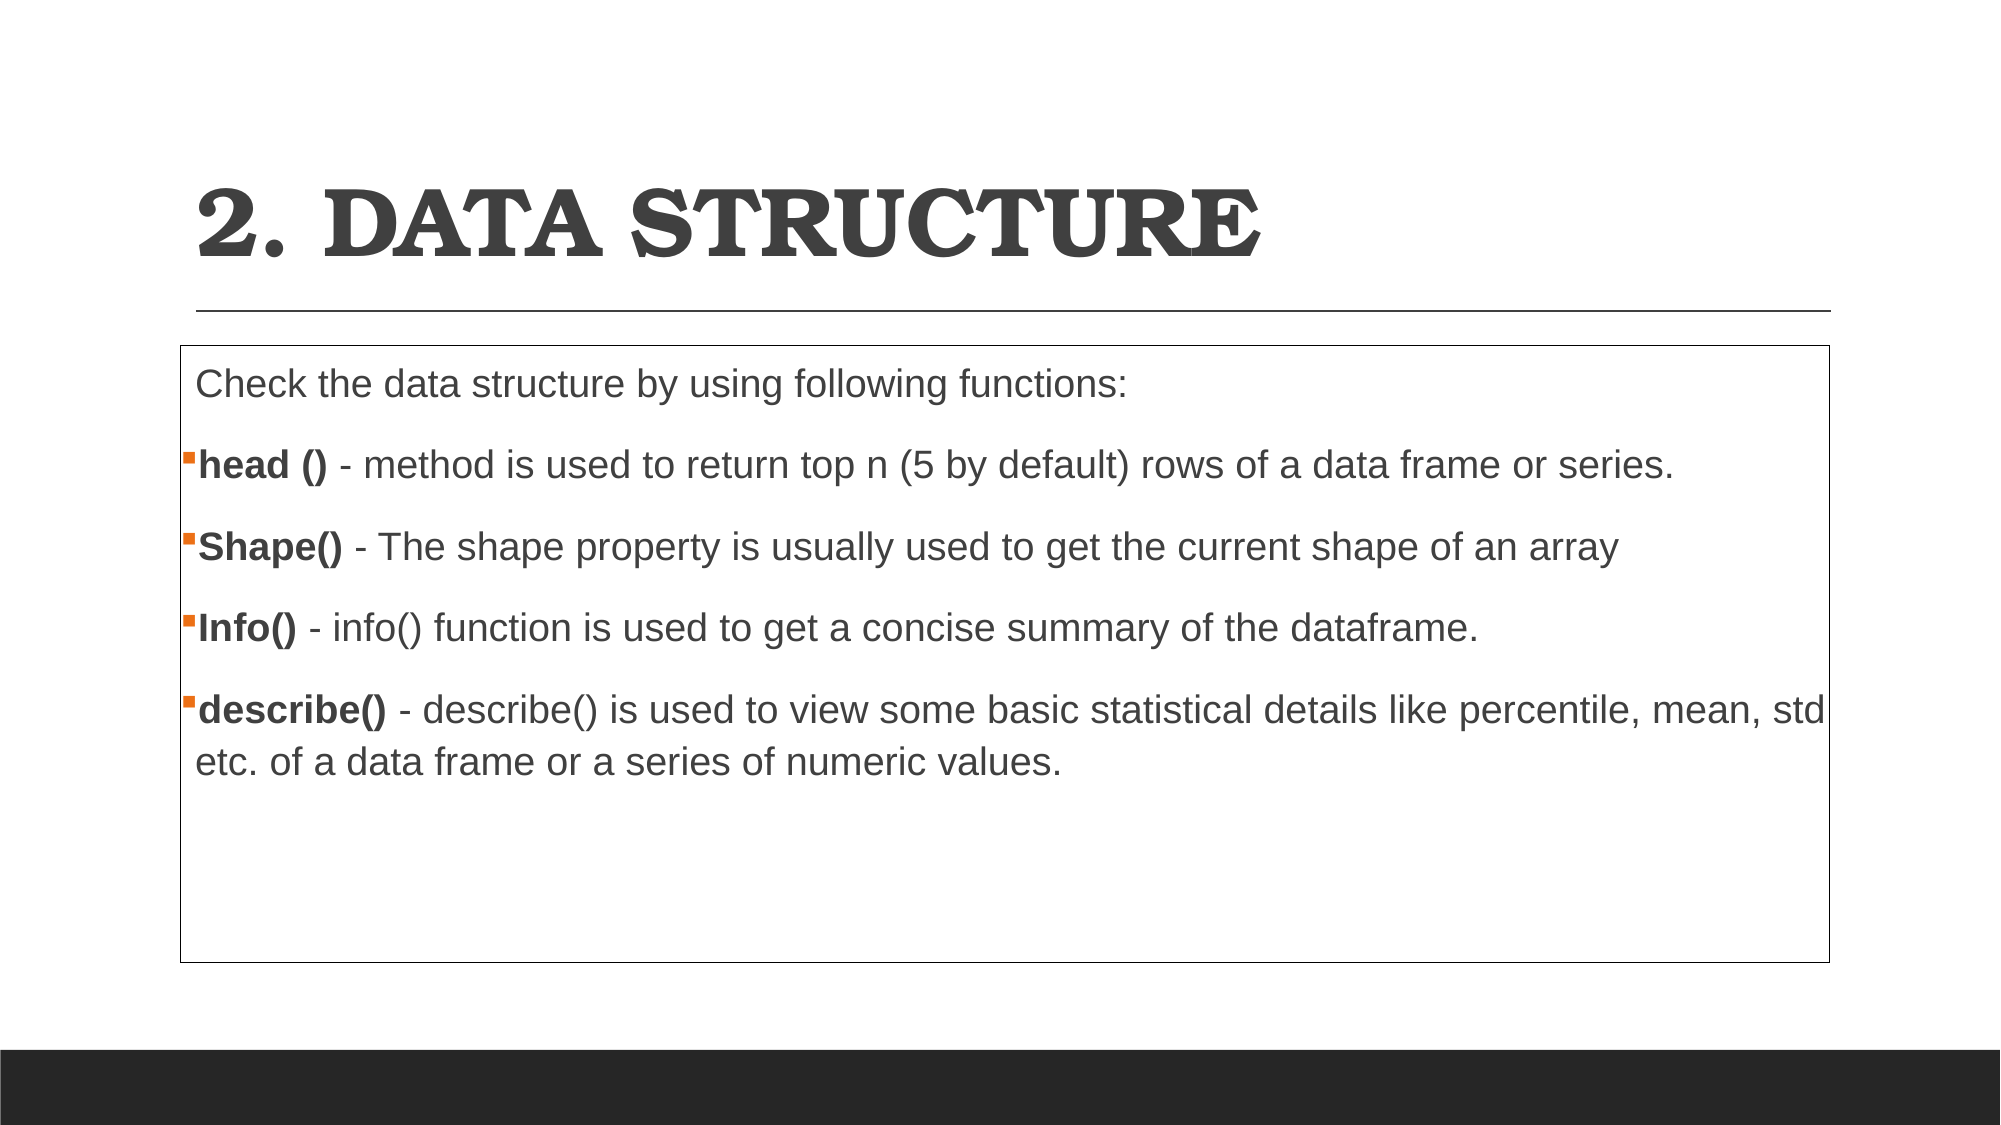

# 2. DATA STRUCTURE
Check the data structure by using following functions:
head () - method is used to return top n (5 by default) rows of a data frame or series.
Shape() - The shape property is usually used to get the current shape of an array
Info() - info() function is used to get a concise summary of the dataframe.
describe() - describe() is used to view some basic statistical details like percentile, mean, std etc. of a data frame or a series of numeric values.